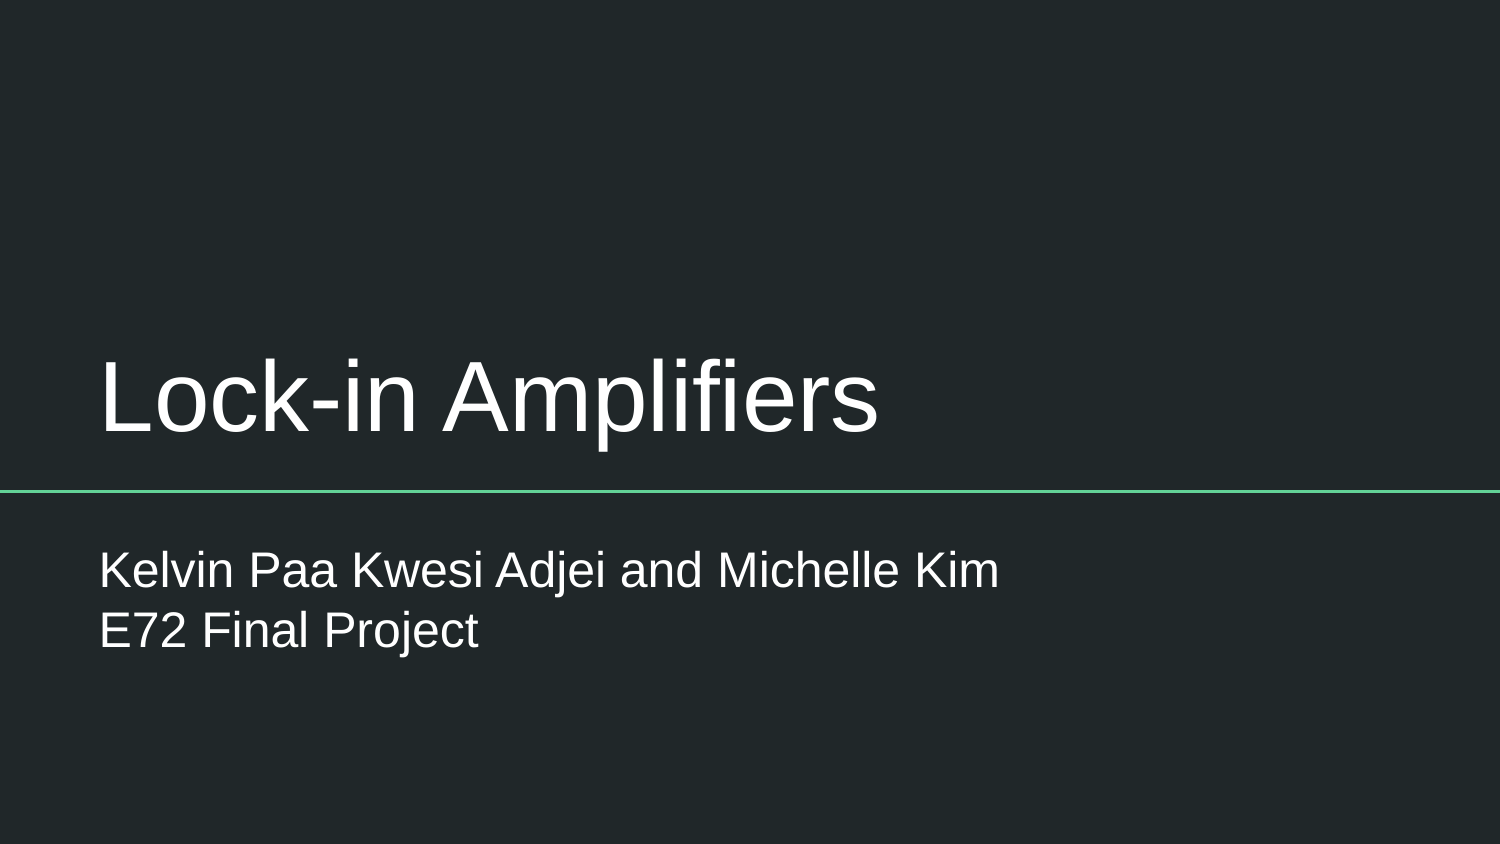

# Lock-in Amplifiers
Kelvin Paa Kwesi Adjei and Michelle Kim
E72 Final Project